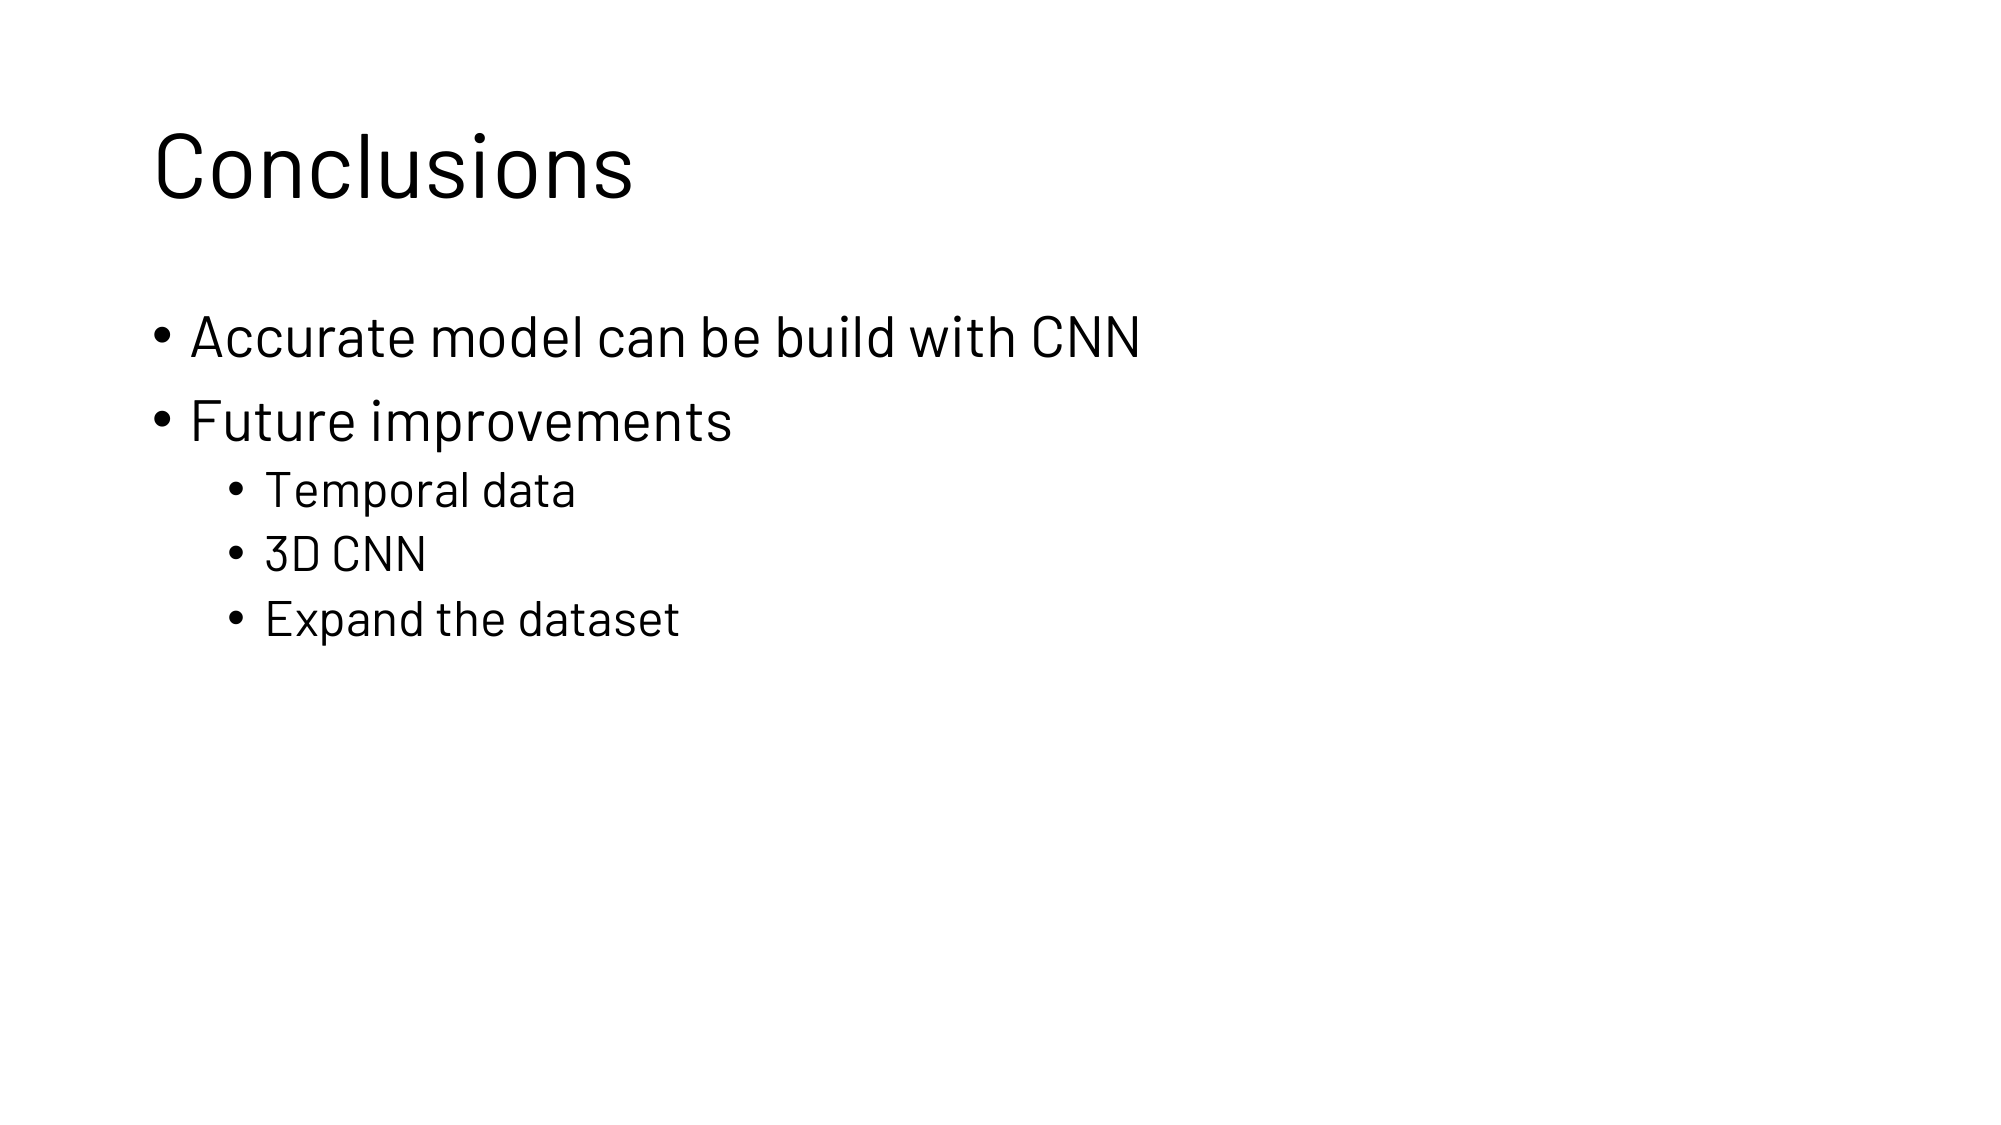

# Conclusions
Accurate model can be build with CNN
Future improvements
Temporal data
3D CNN
Expand the dataset